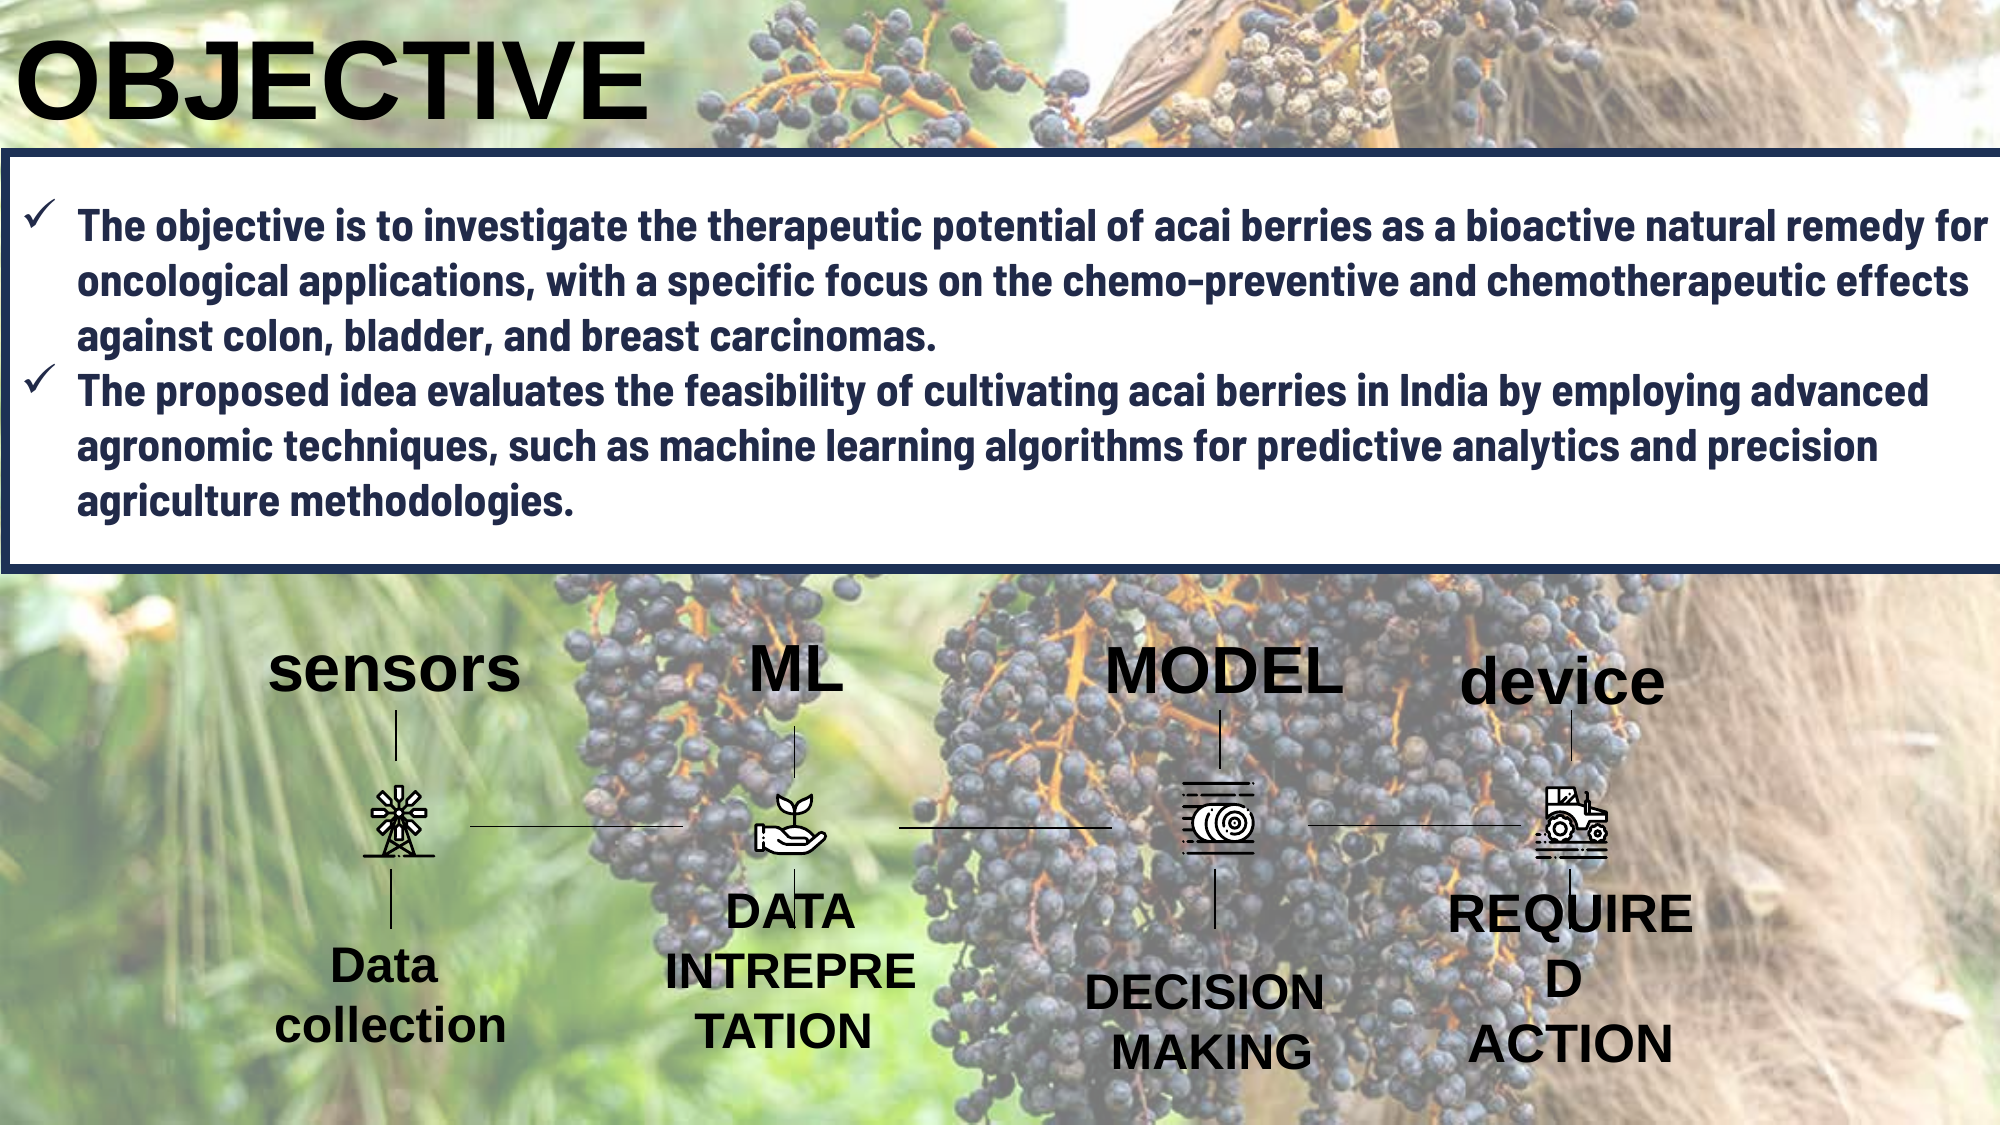

OBJECTIVE

The objective is to investigate the therapeutic potential of acai berries as a bioactive natural remedy for oncological applications, with a specific focus on the chemo-preventive and chemotherapeutic effects against colon, bladder, and breast carcinomas.
The proposed idea evaluates the feasibility of cultivating acai berries in India by employing advanced agronomic techniques, such as machine learning algorithms for predictive analytics and precision agriculture methodologies.
sensors
ML
MODEL
device

REQUIRED
ACTION
DECISION
MAKING
Data
collection
DATA
INTREPRETATION